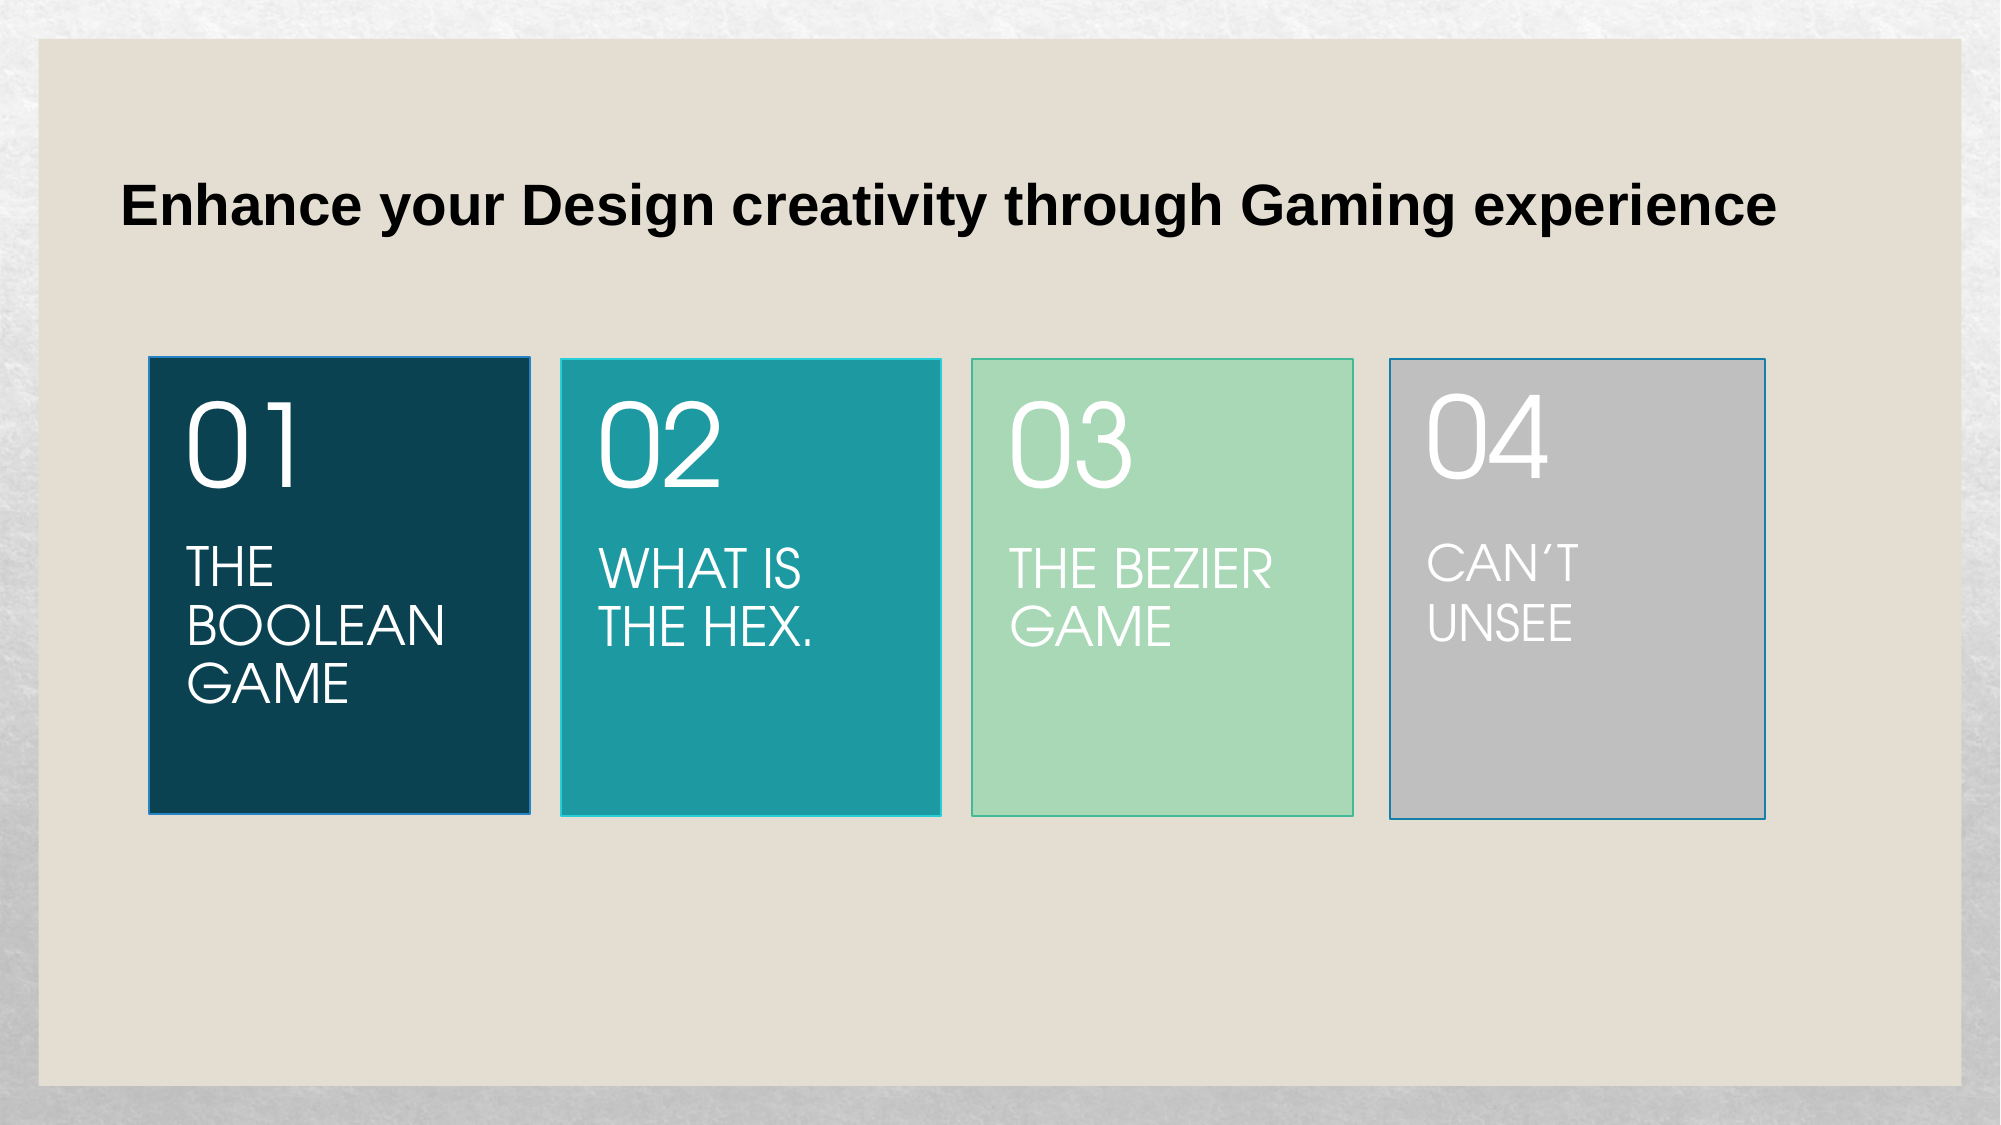

Enhance your Design creativity through Gaming experience
The Boolean game
01
What is the hex.
02
The Bezier game
03

04
CAN’T
UNSEE